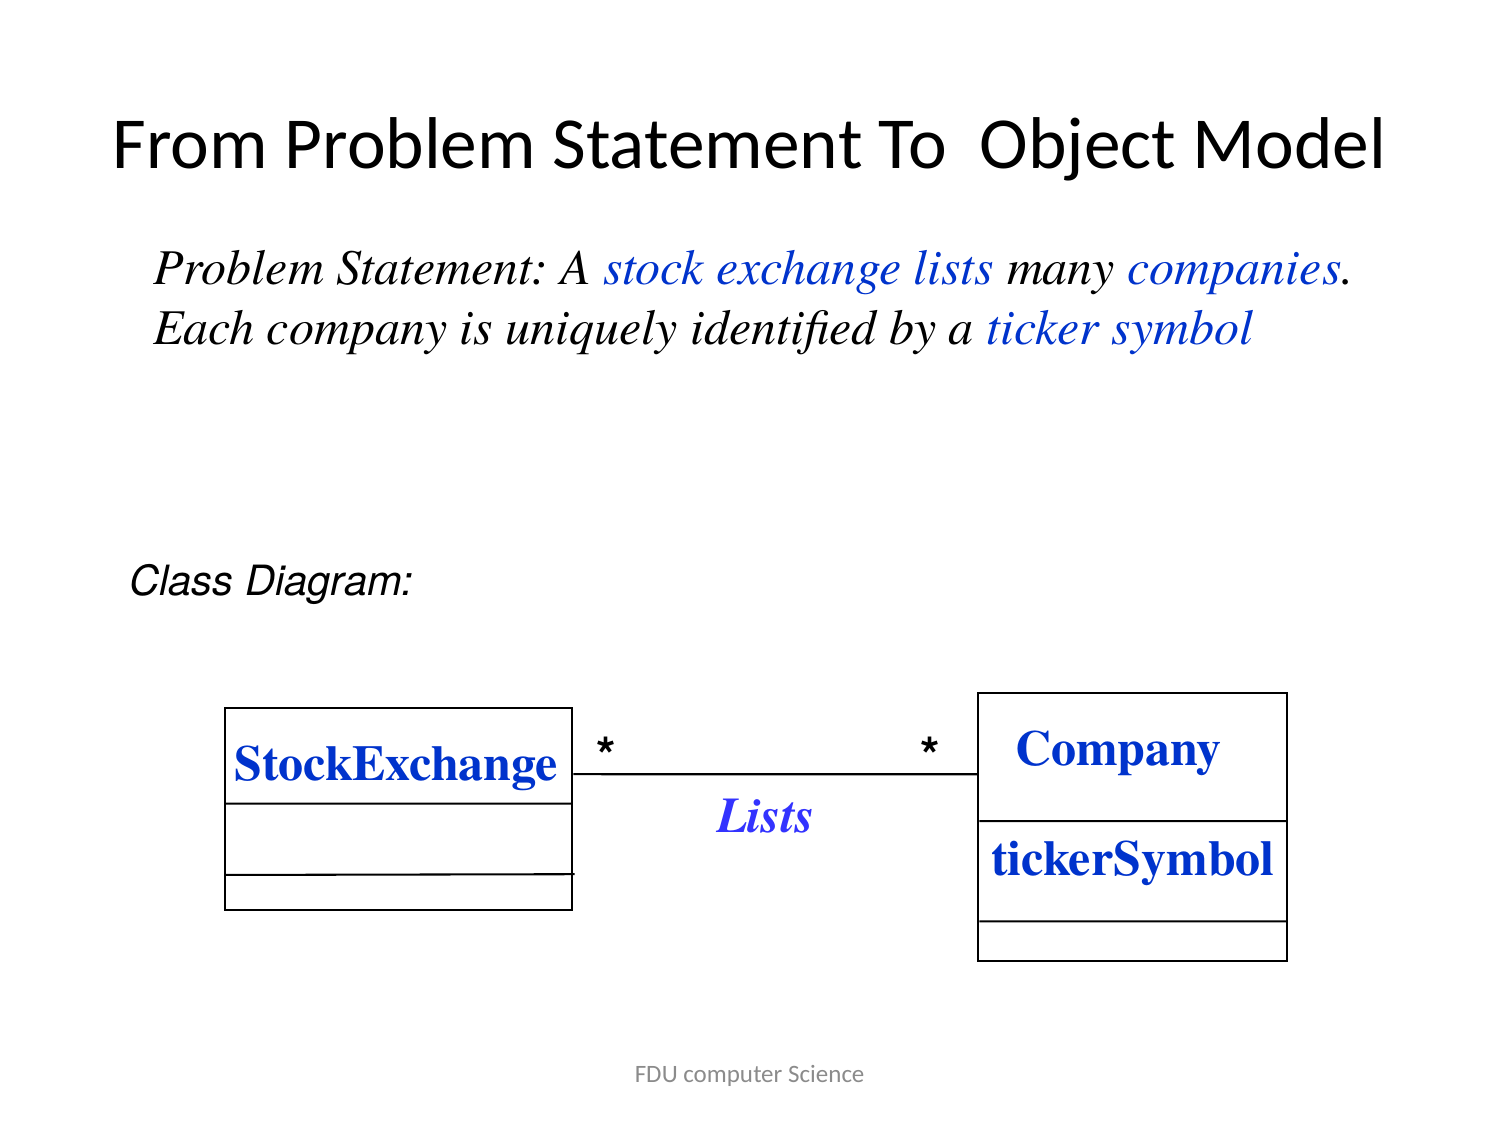

# From Problem Statement To  Object Model
Problem Statement: A stock exchange lists many companies. Each company is uniquely identified by a ticker symbol

Class Diagram:

Company

*
*
StockExchange

Lists

tickerSymbol

FDU computer Science